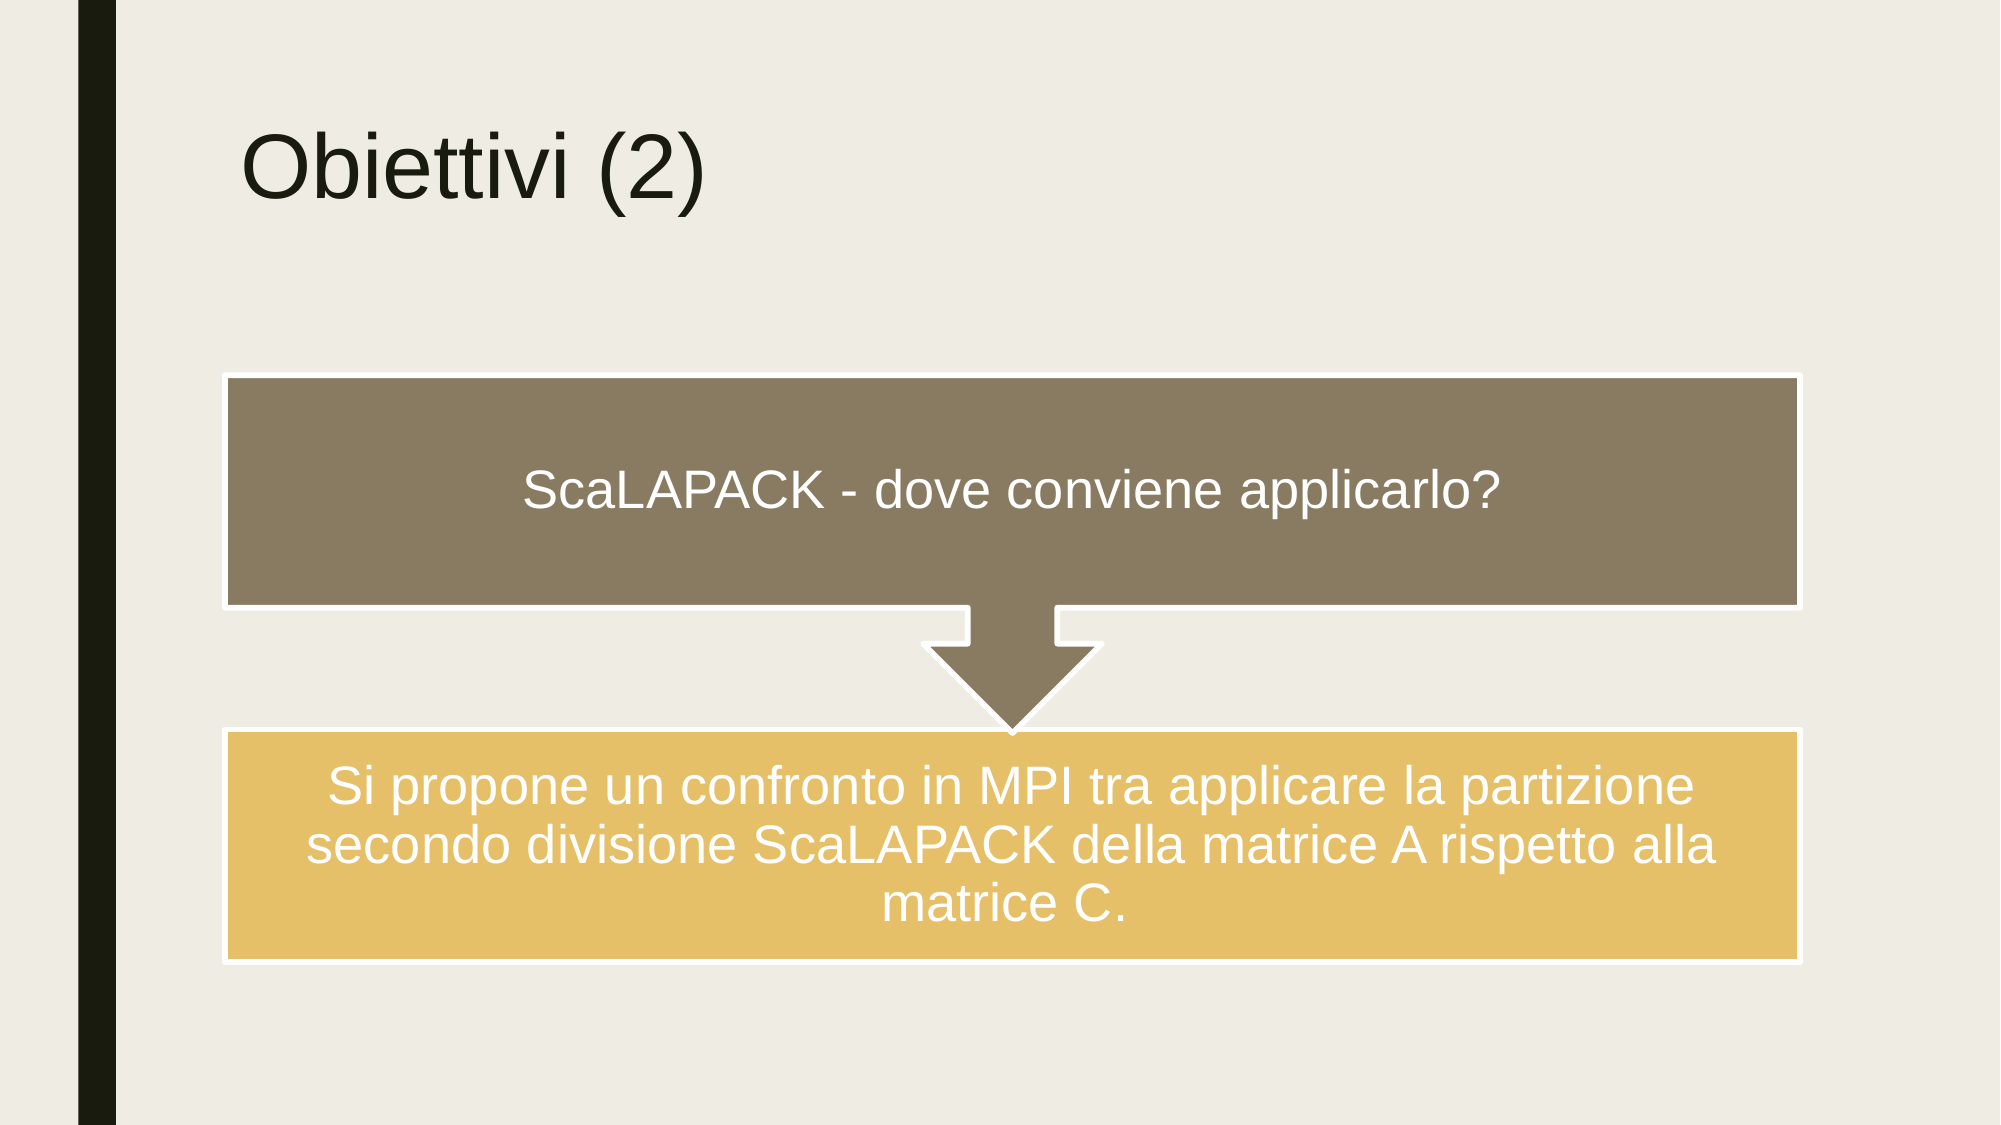

# Obiettivi (2)
Si propone un confronto in MPI tra applicare la partizione secondo divisione ScaLAPACK della matrice A rispetto alla matrice C.
ScaLAPACK - dove conviene applicarlo?